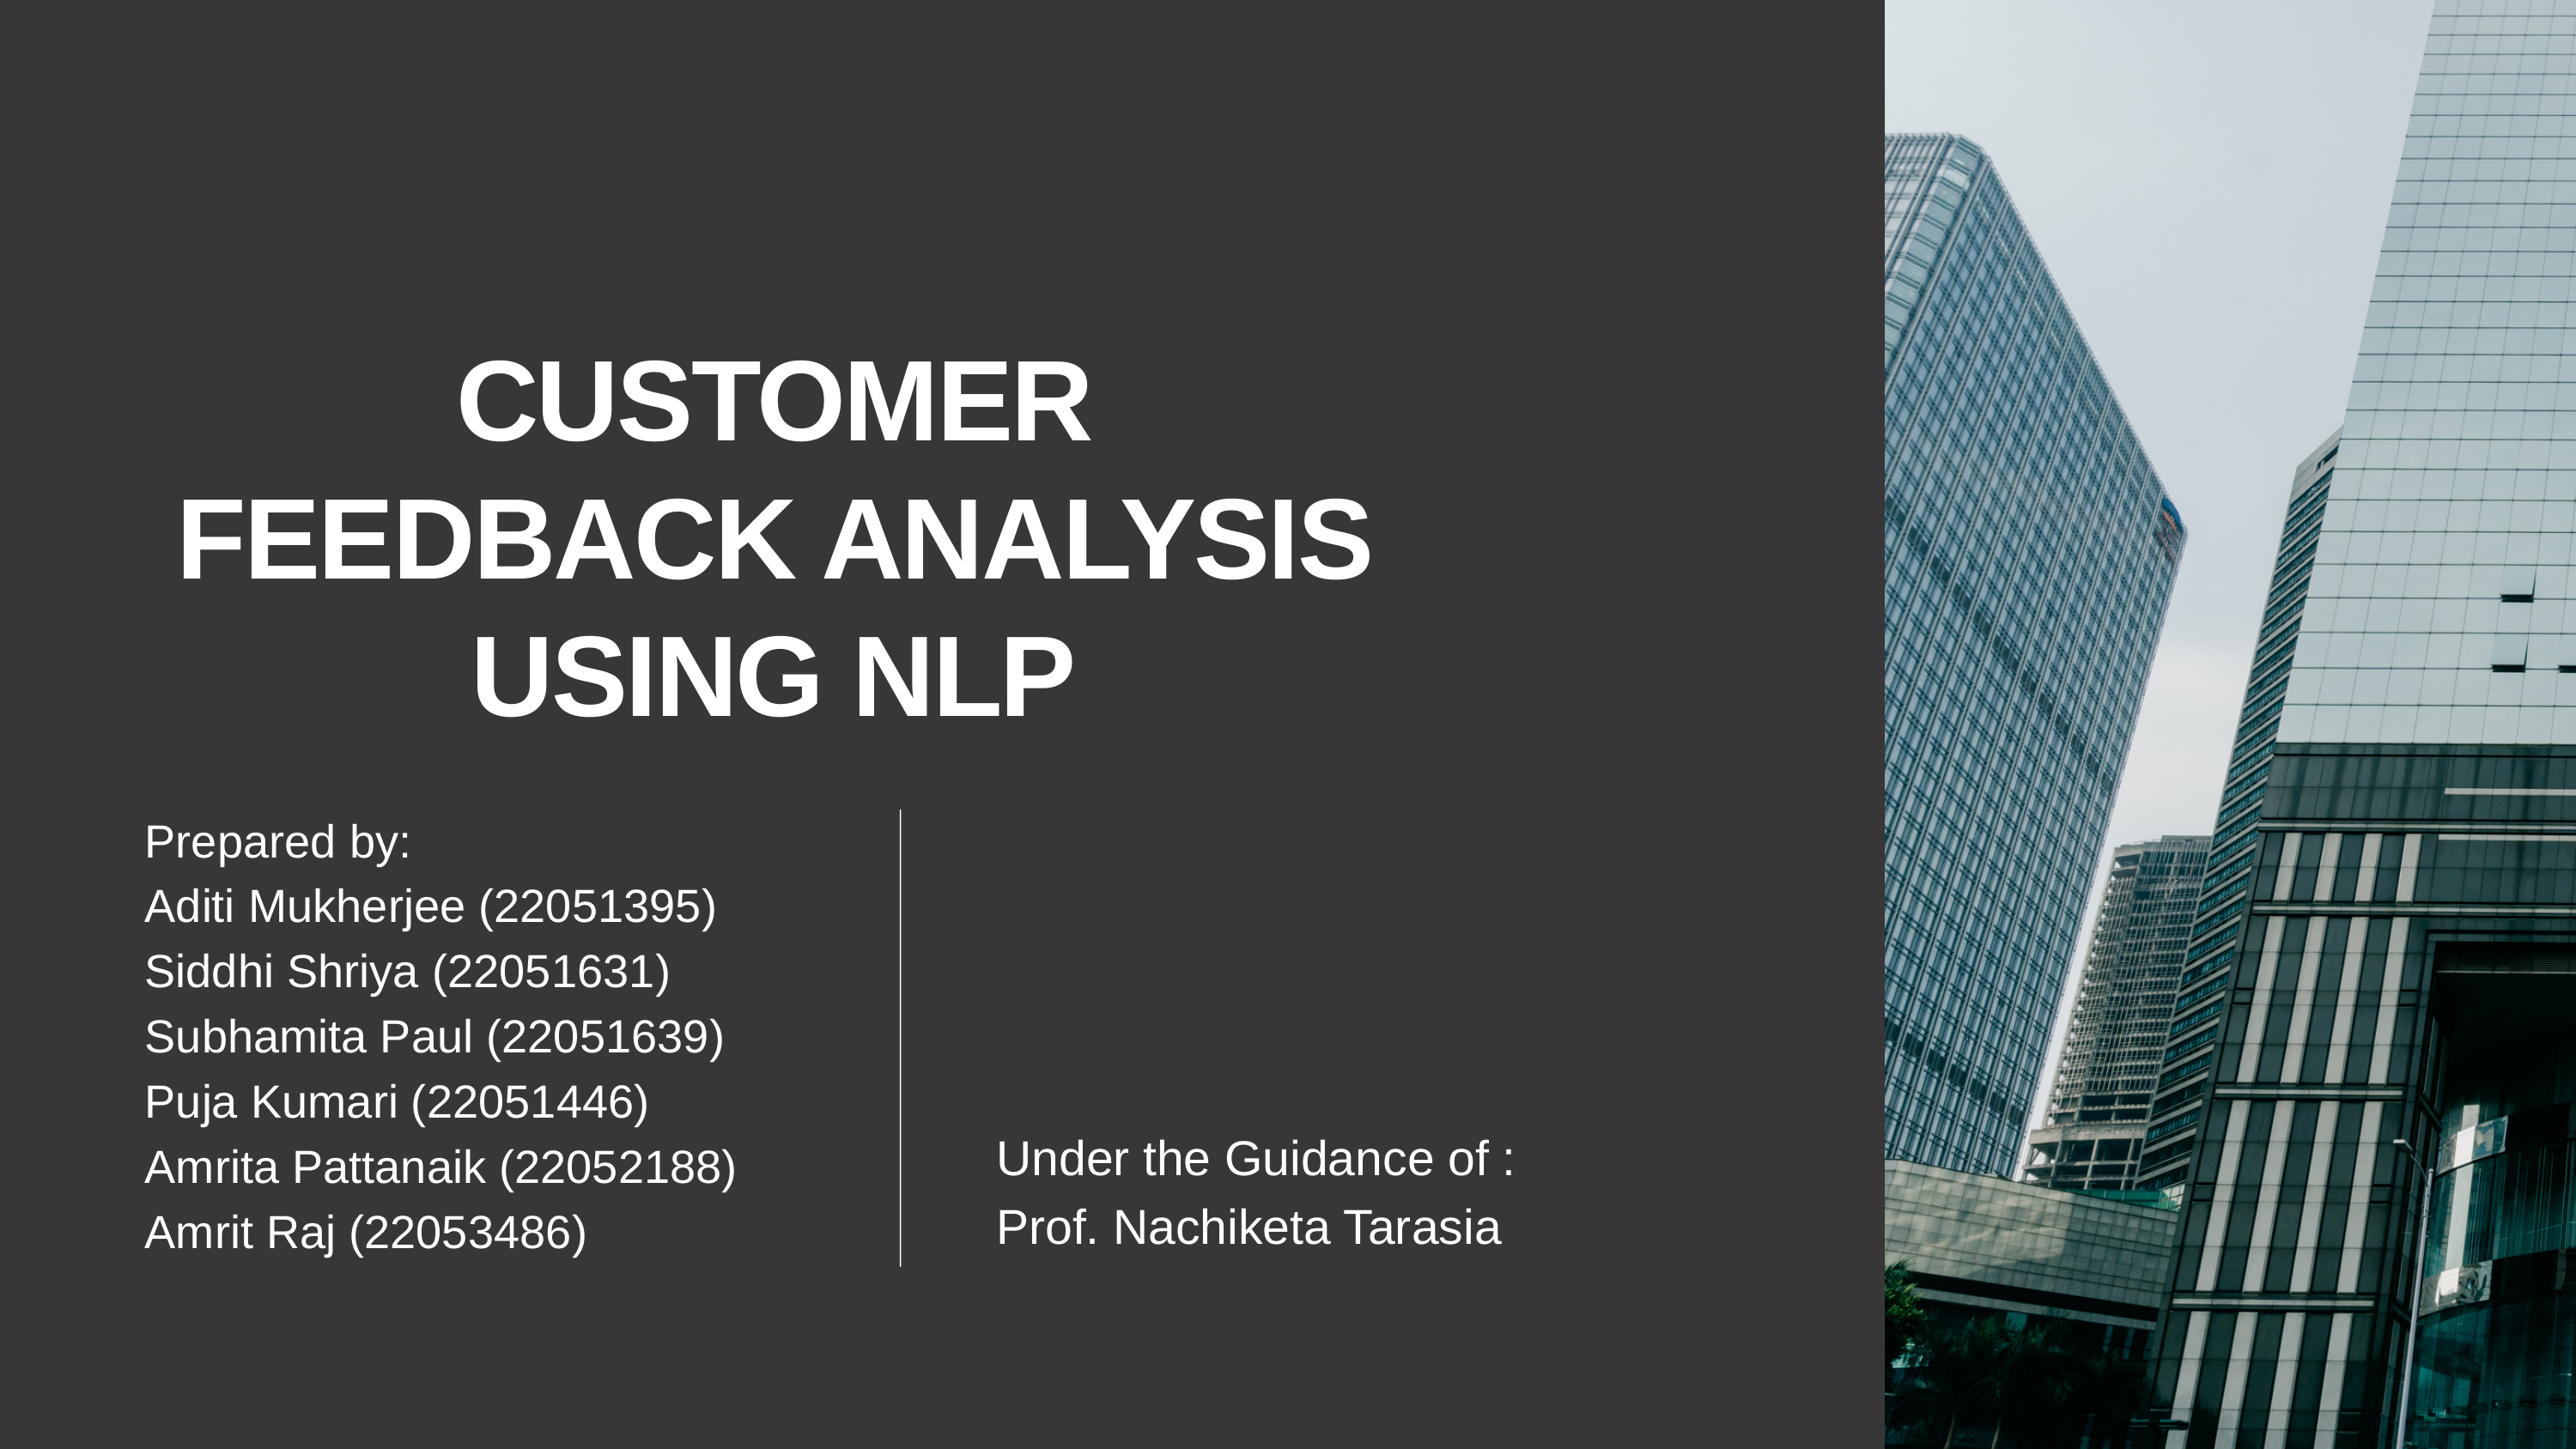

CUSTOMER FEEDBACK ANALYSIS USING NLP
Prepared by:
Aditi Mukherjee (22051395)
Siddhi Shriya (22051631)
Subhamita Paul (22051639)
Puja Kumari (22051446)
Amrita Pattanaik (22052188)
Amrit Raj (22053486)

Under the Guidance of :
Prof. Nachiketa Tarasia